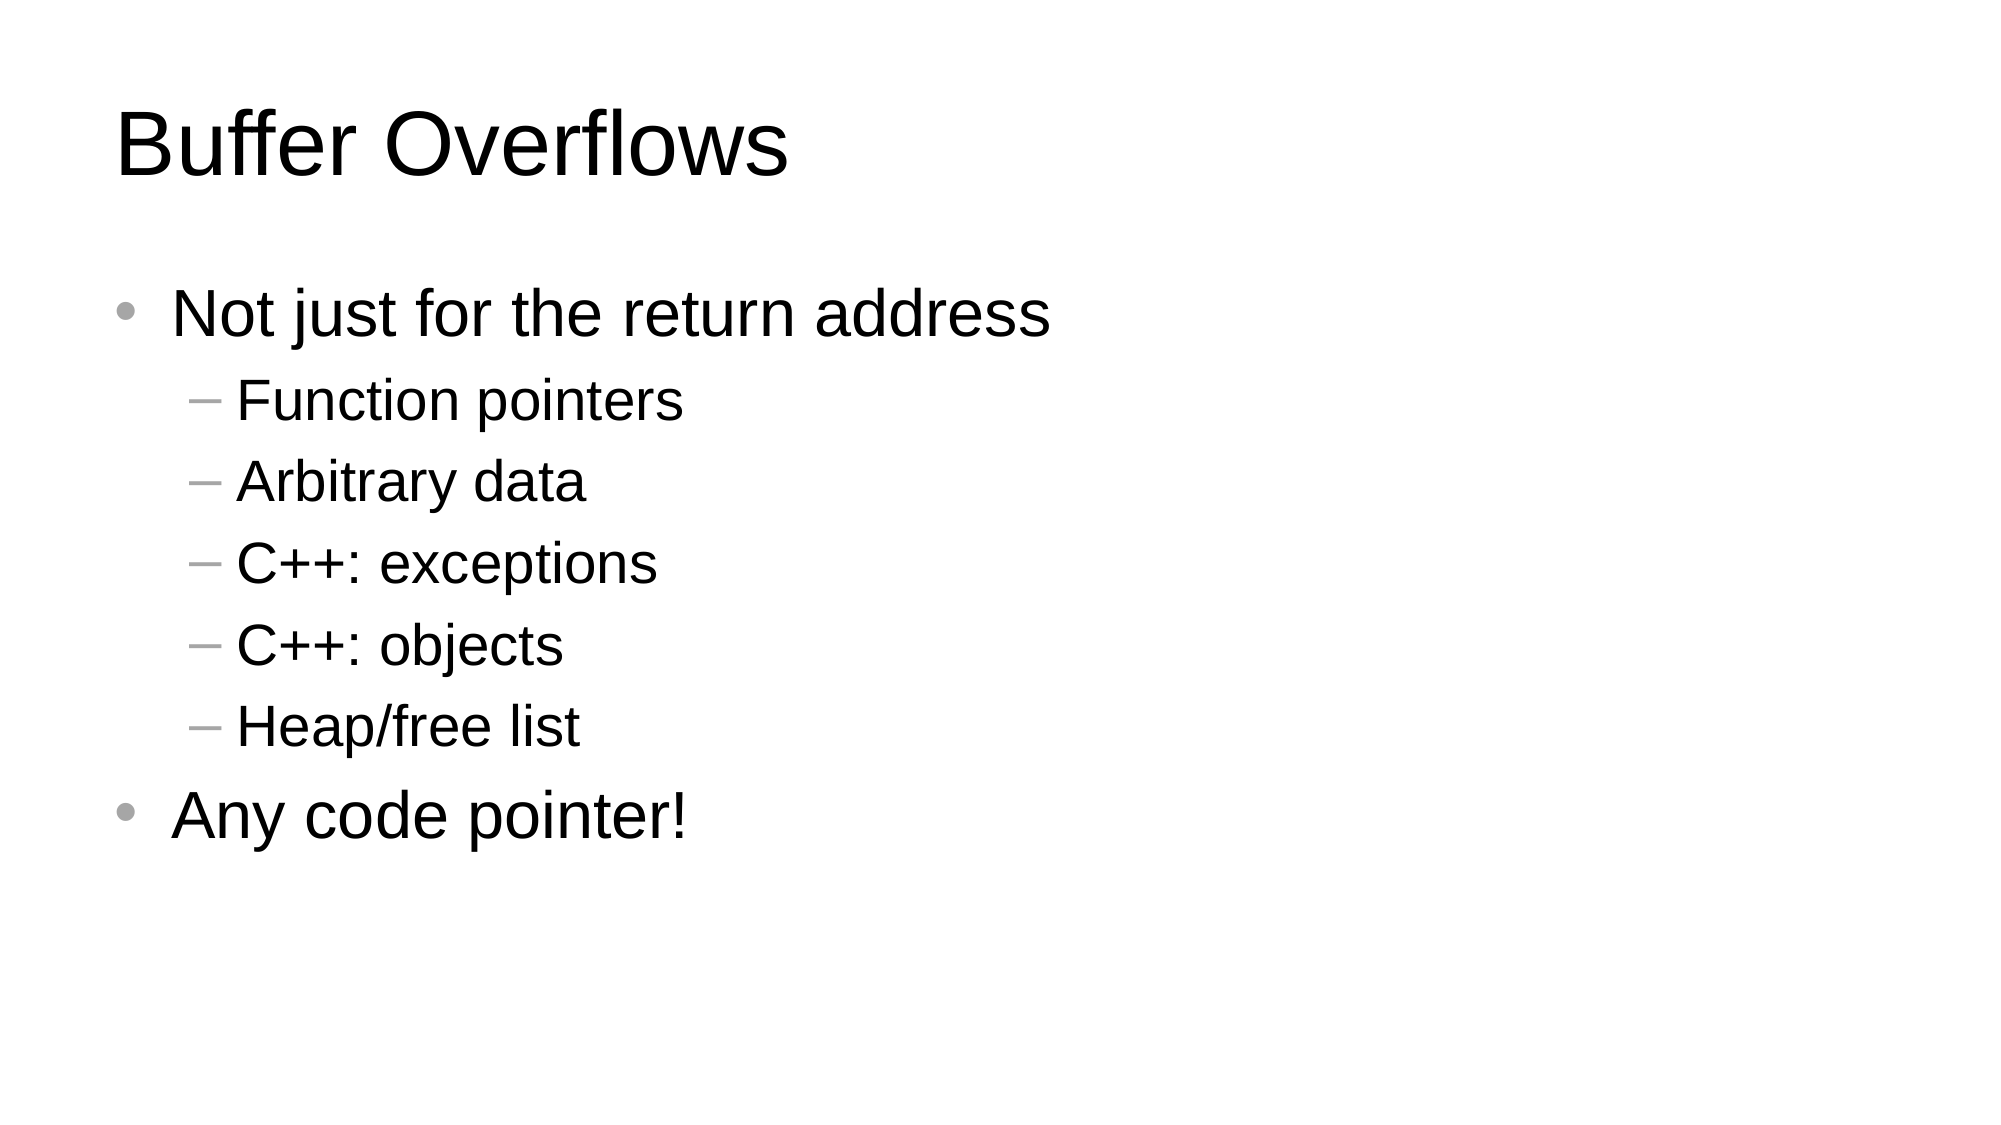

# Buffer Overflows
Not just for the return address
Function pointers
Arbitrary data
C++: exceptions
C++: objects
Heap/free list
Any code pointer!